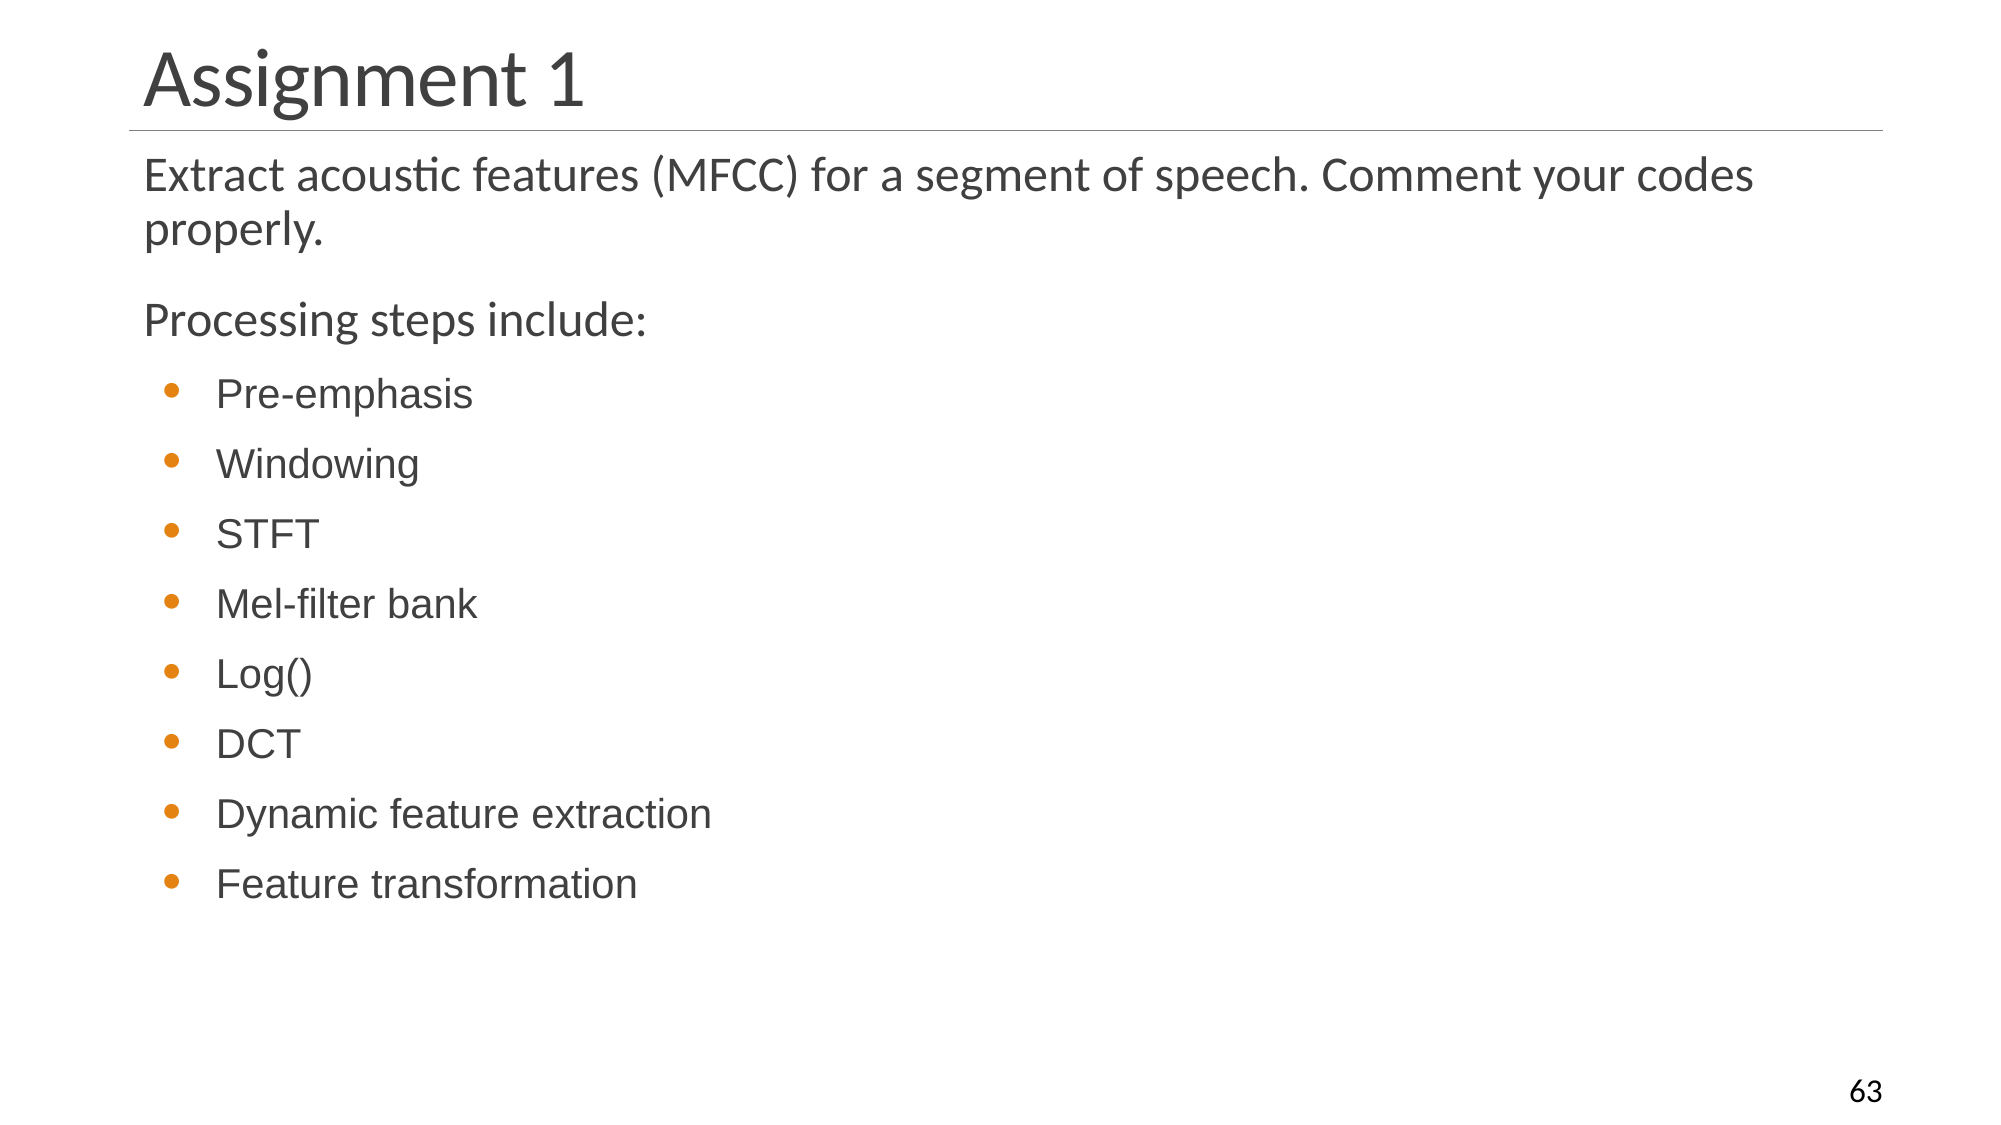

# Assignment 1
Extract acoustic features (MFCC) for a segment of speech. Comment your codes properly.
Processing steps include:
Pre-emphasis
Windowing
STFT
Mel-filter bank
Log()
DCT
Dynamic feature extraction
Feature transformation

Speech Recognition
63